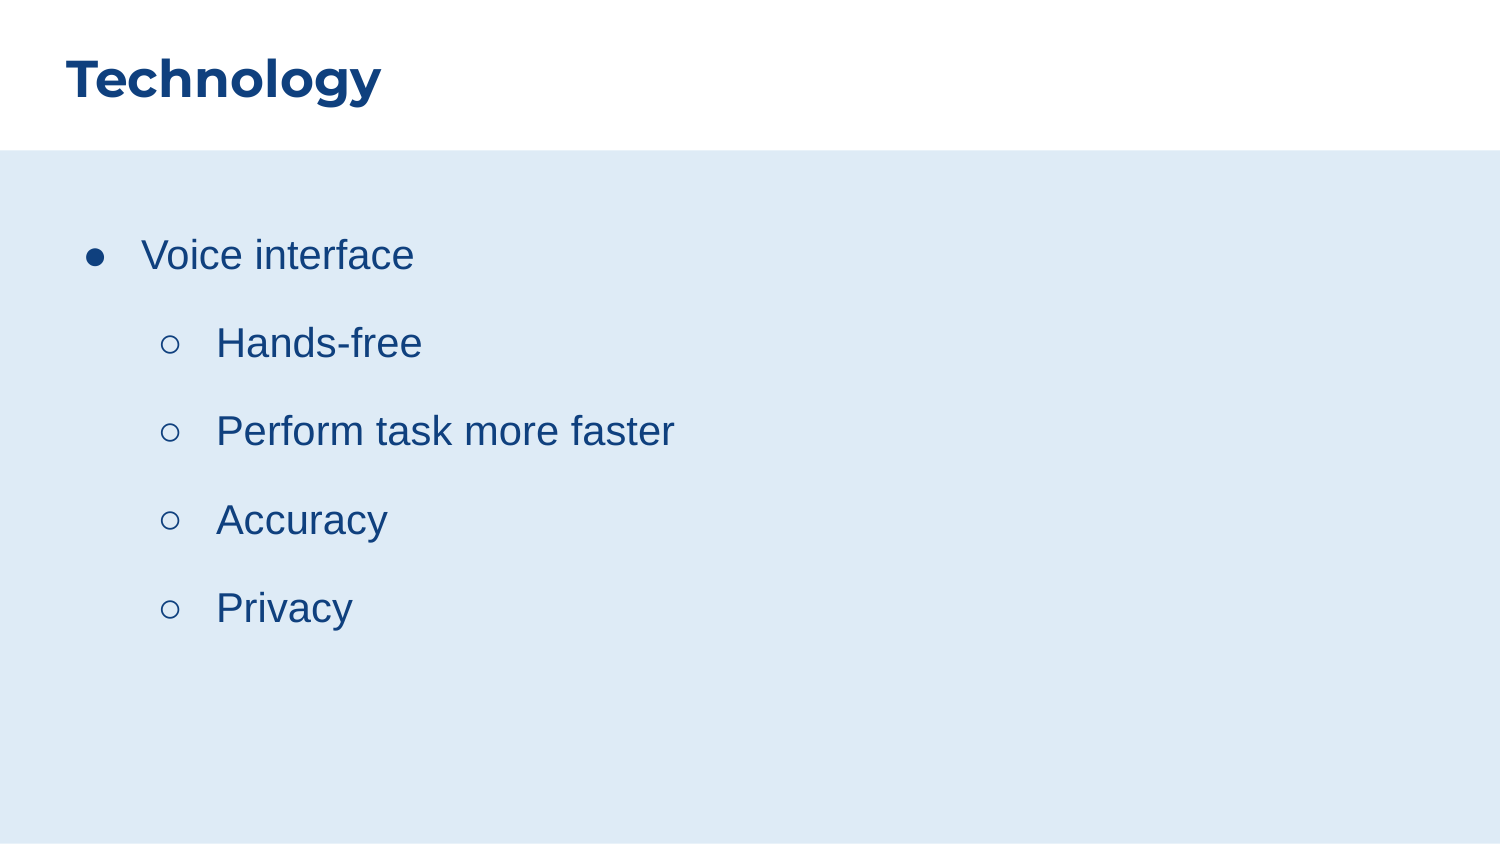

# Technology
Voice interface
Hands-free
Perform task more faster
Accuracy
Privacy